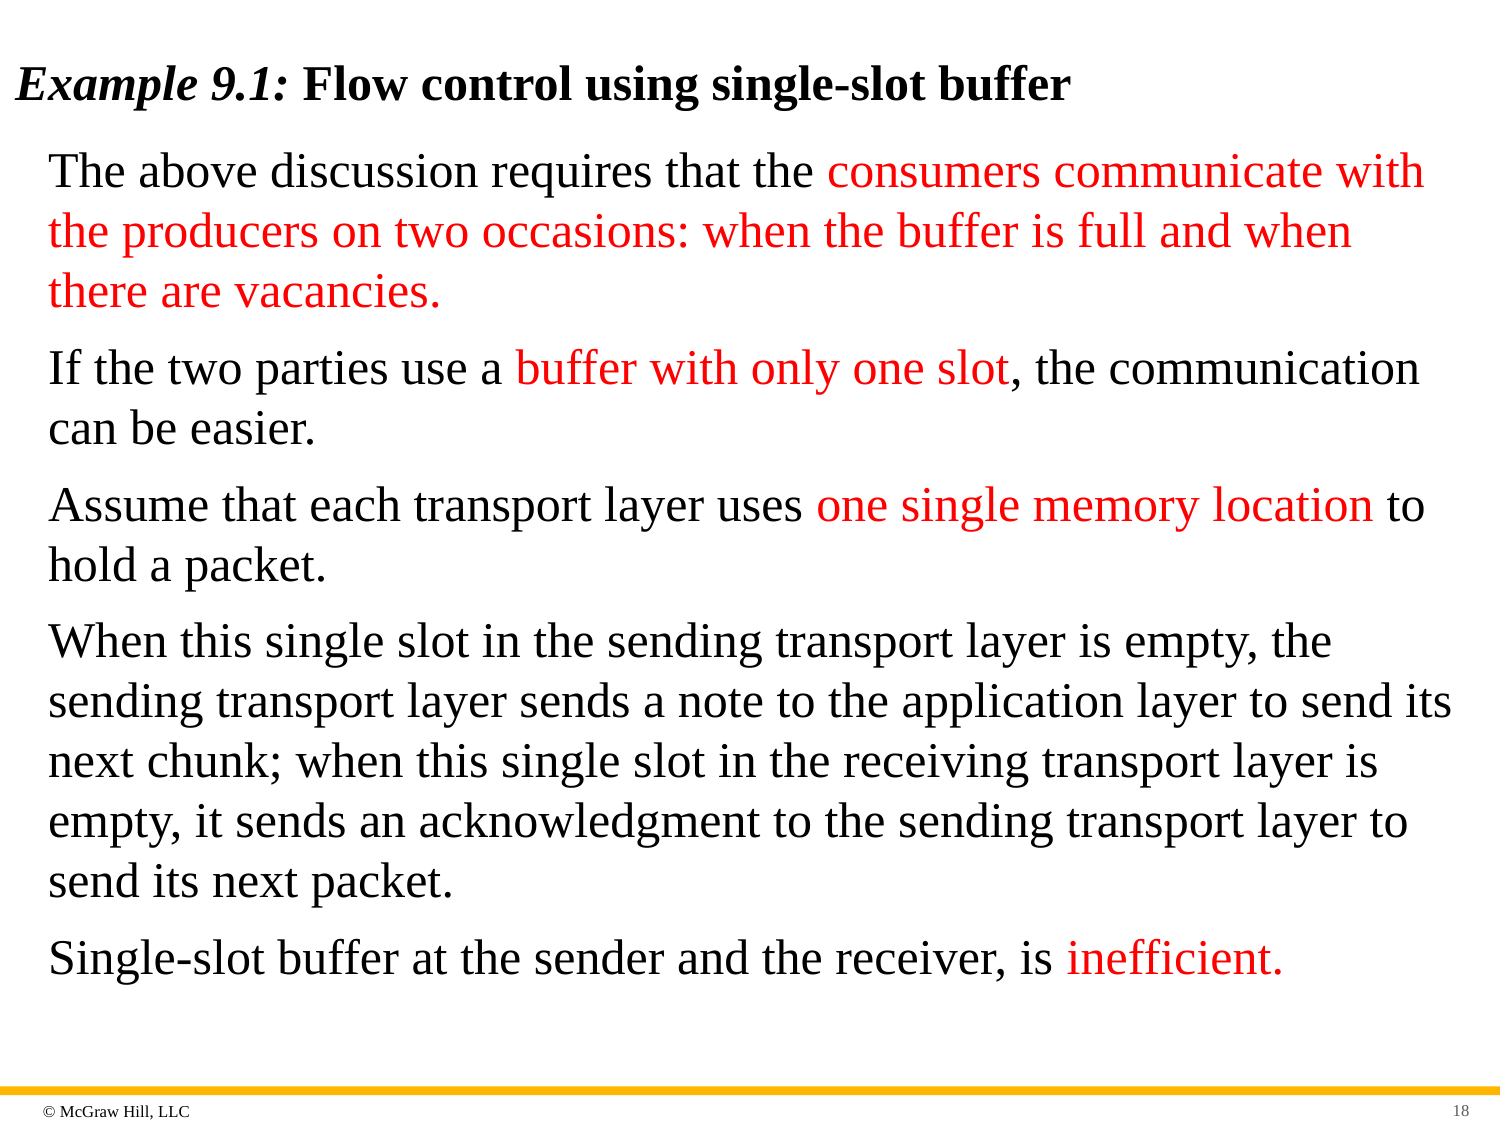

# Example 9.1: Flow control using single-slot buffer
The above discussion requires that the consumers communicate with the producers on two occasions: when the buffer is full and when there are vacancies.
If the two parties use a buffer with only one slot, the communication can be easier.
Assume that each transport layer uses one single memory location to hold a packet.
When this single slot in the sending transport layer is empty, the sending transport layer sends a note to the application layer to send its next chunk; when this single slot in the receiving transport layer is empty, it sends an acknowledgment to the sending transport layer to send its next packet.
Single-slot buffer at the sender and the receiver, is inefficient.
18